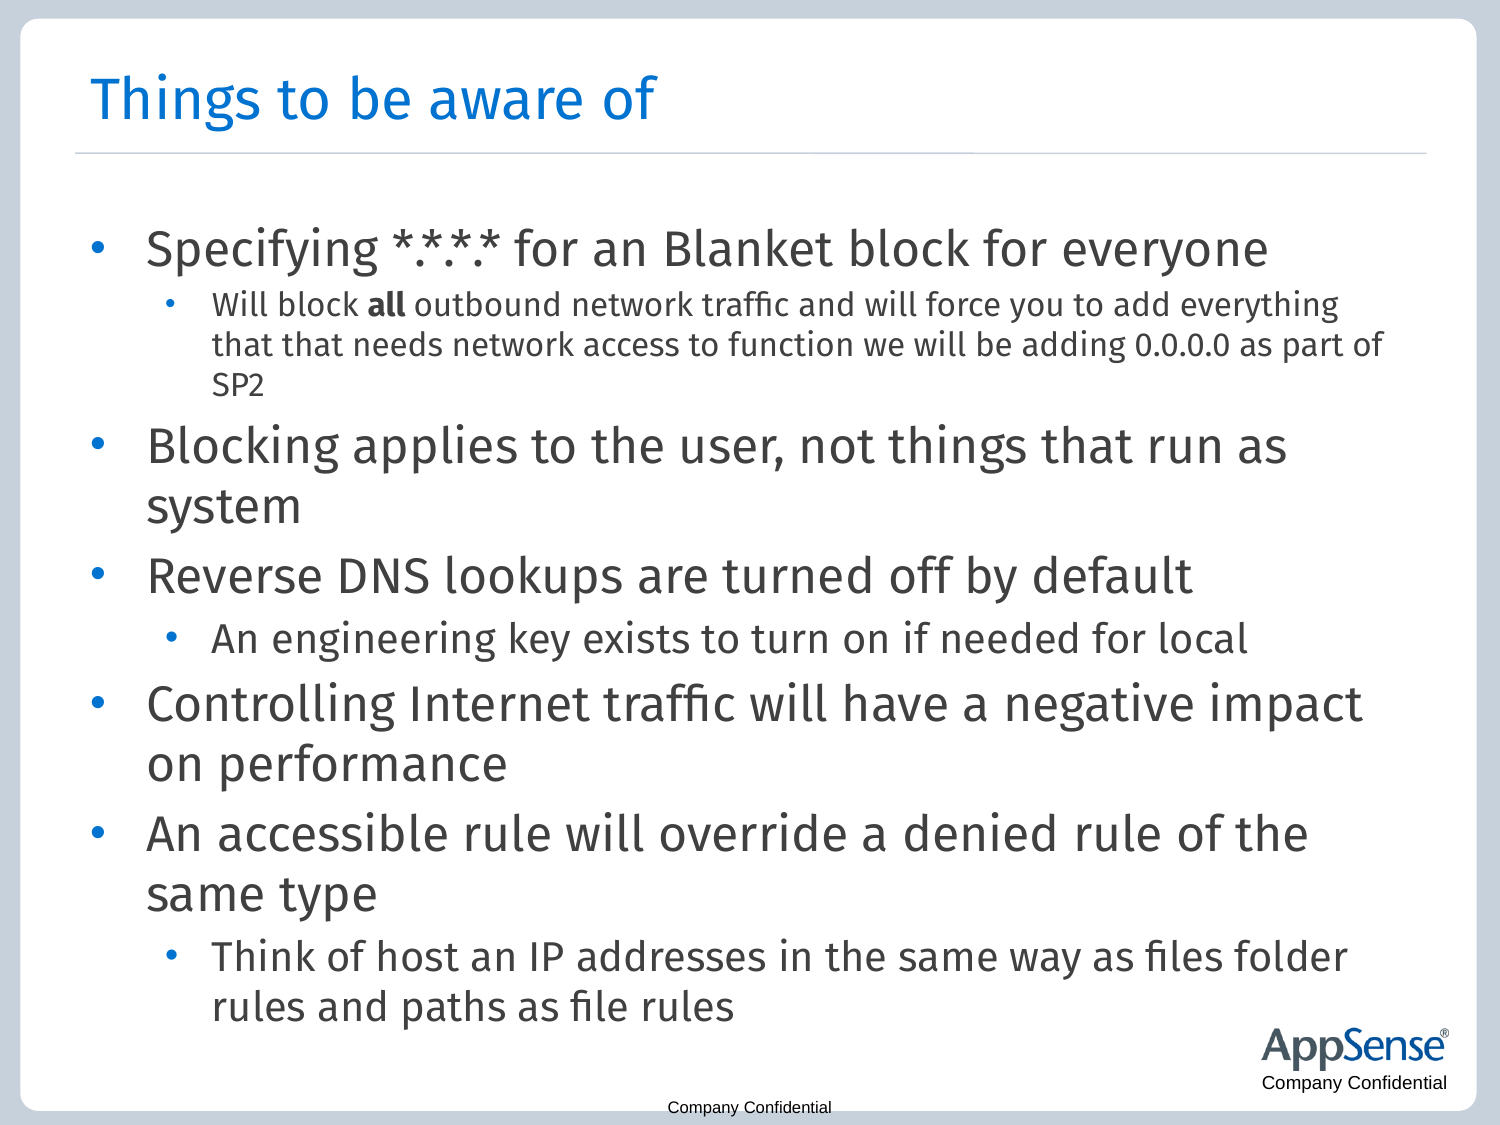

# Things to be aware of
Specifying *.*.*.* for an Blanket block for everyone
Will block all outbound network traffic and will force you to add everything that that needs network access to function we will be adding 0.0.0.0 as part of SP2
Blocking applies to the user, not things that run as system
Reverse DNS lookups are turned off by default
An engineering key exists to turn on if needed for local
Controlling Internet traffic will have a negative impact on performance
An accessible rule will override a denied rule of the same type
Think of host an IP addresses in the same way as files folder rules and paths as file rules
Company Confidential